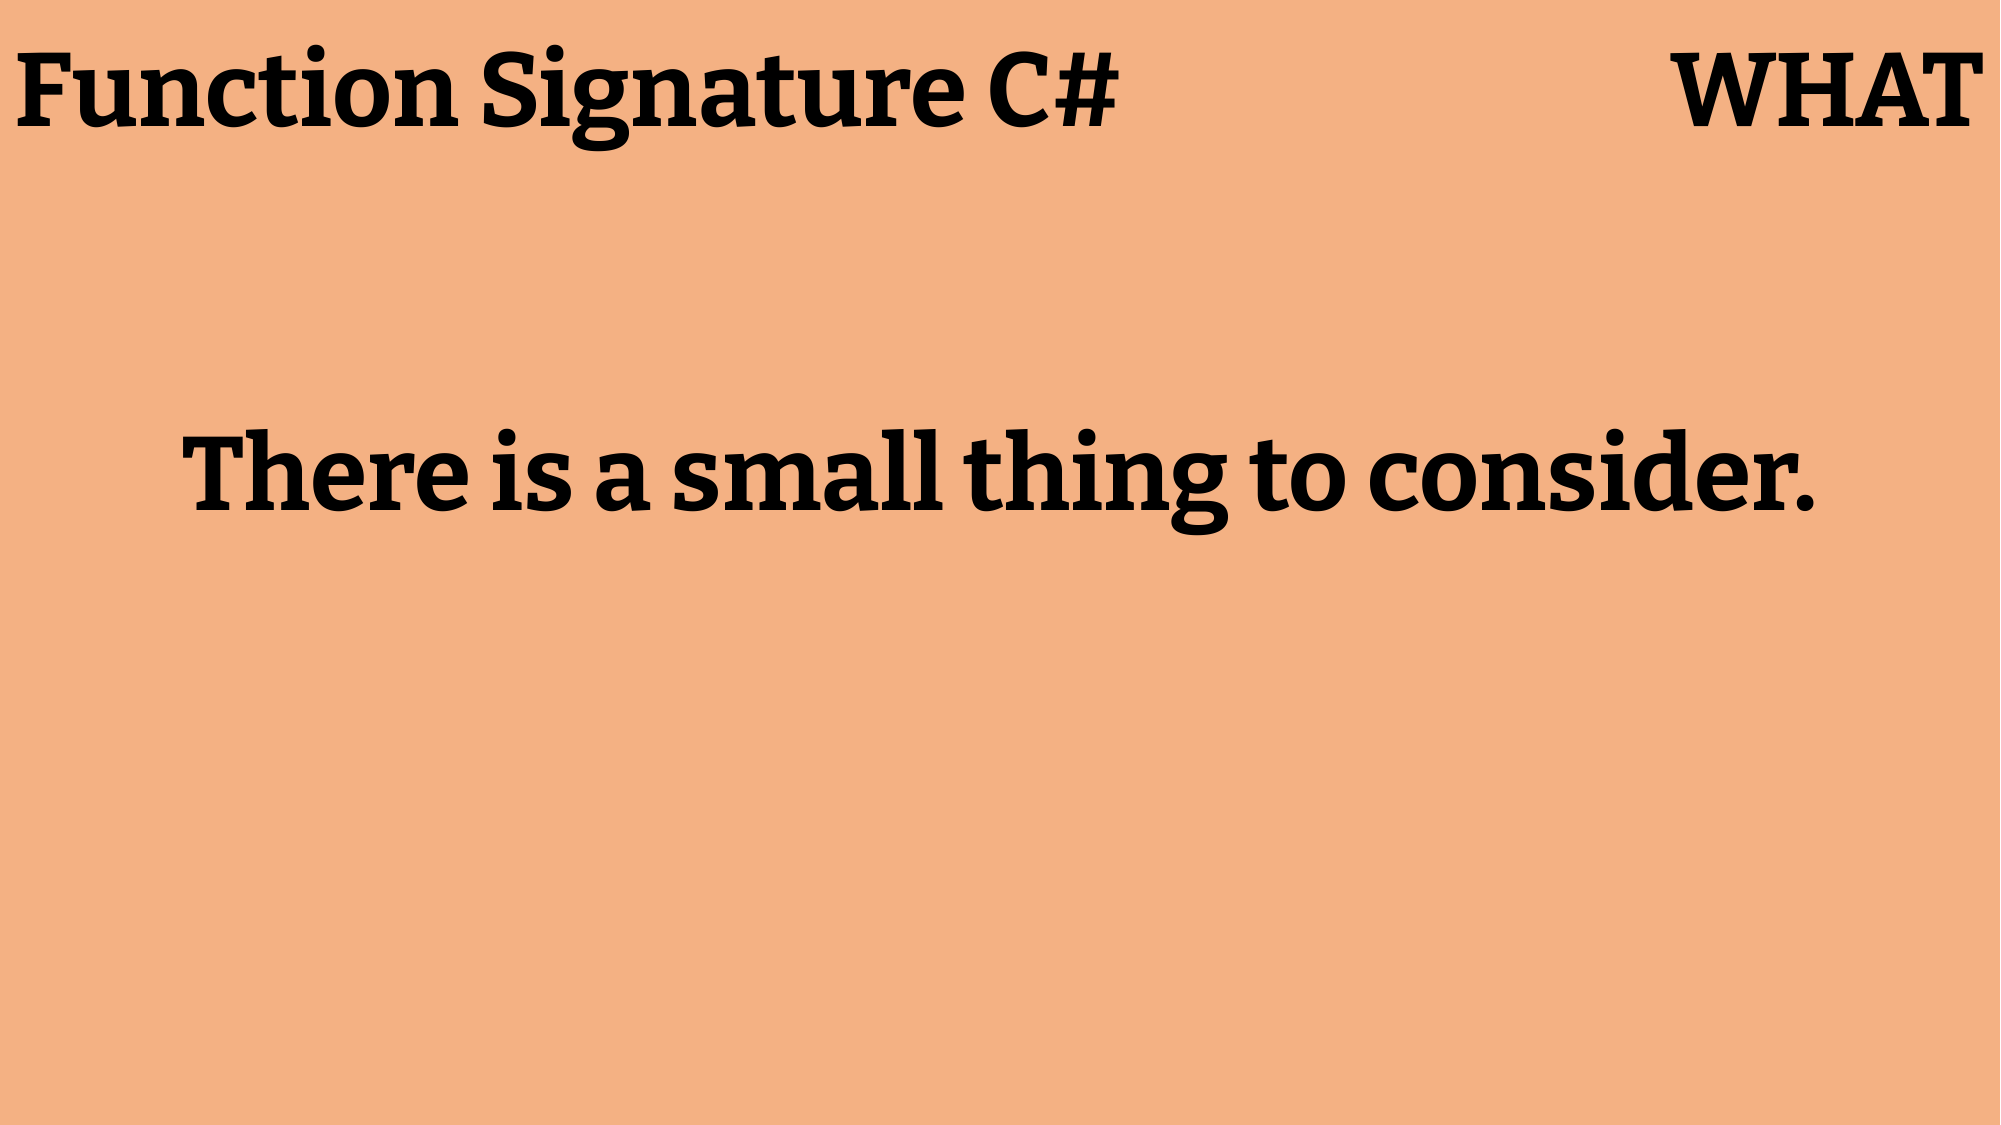

Function Signature C#
WHAT
There is a small thing to consider.